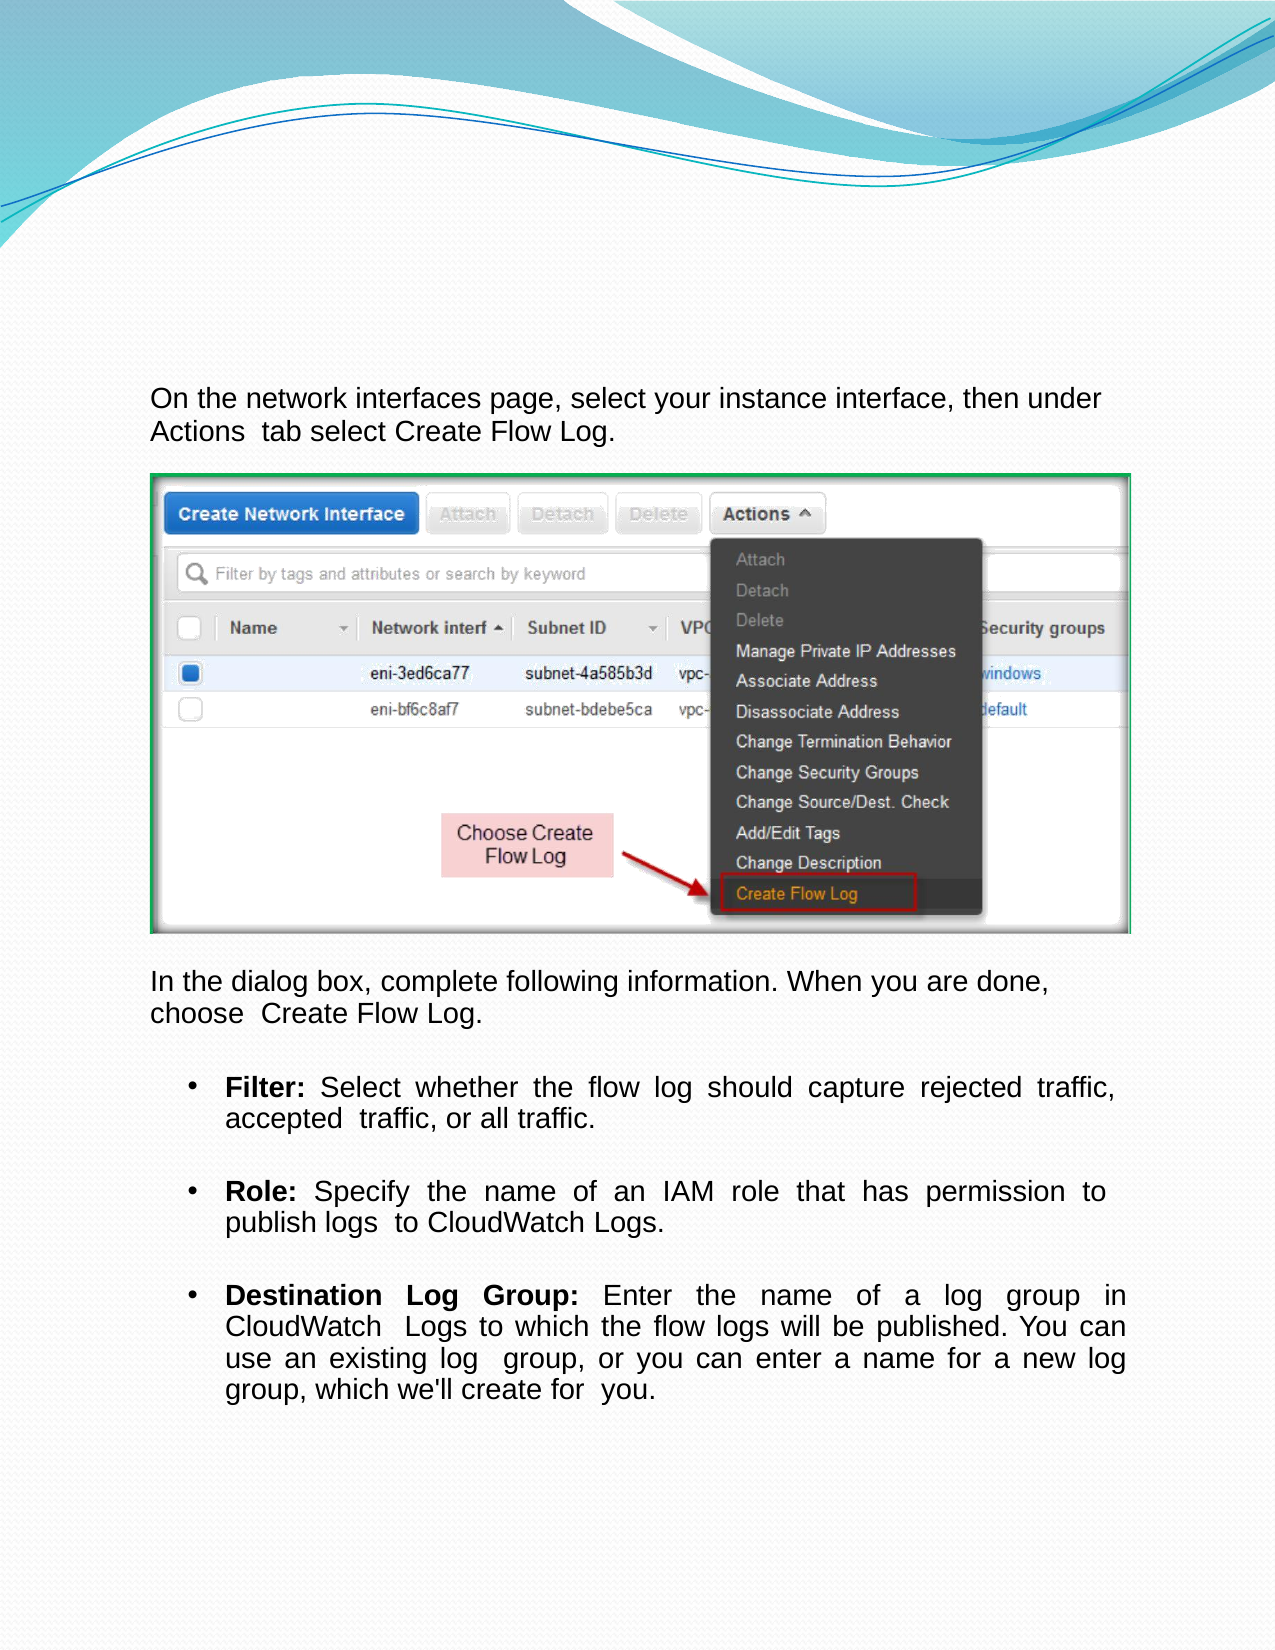

On the network interfaces page, select your instance interface, then under Actions  tab select Create Flow Log.

In the dialog box, complete following information. When you are done, choose  Create Flow Log.

Filter: Select whether the flow log should capture rejected traffic, accepted  traffic, or all traffic.

Role: Specify the name of an IAM role that has permission to publish logs  to CloudWatch Logs.

Destination Log Group: Enter the name of a log group in CloudWatch  Logs to which the flow logs will be published. You can use an existing log  group, or you can enter a name for a new log group, which we'll create for  you.